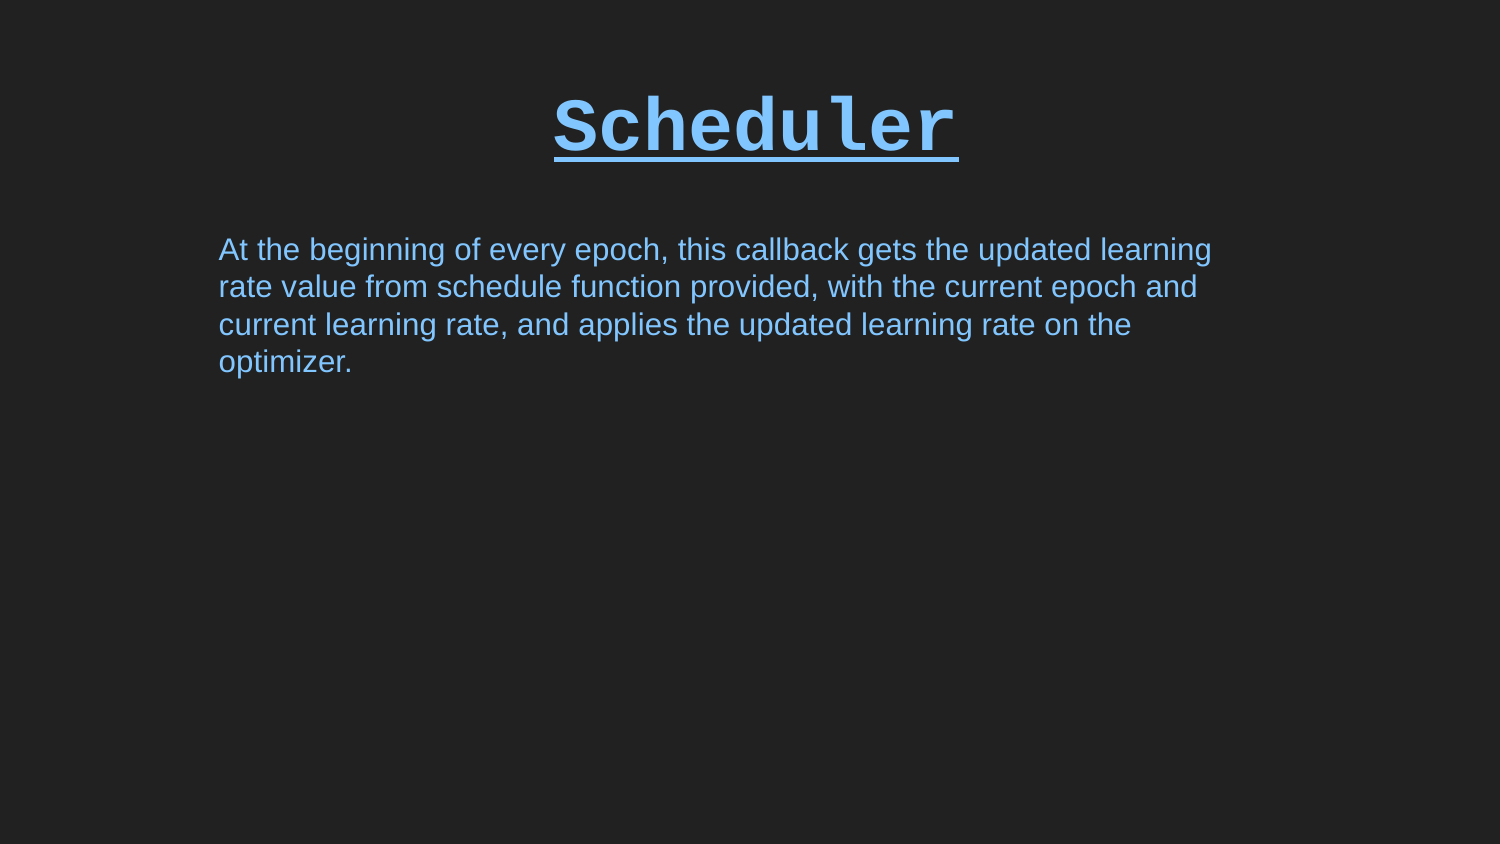

# Scheduler
At the beginning of every epoch, this callback gets the updated learning rate value from schedule function provided, with the current epoch and current learning rate, and applies the updated learning rate on the optimizer.